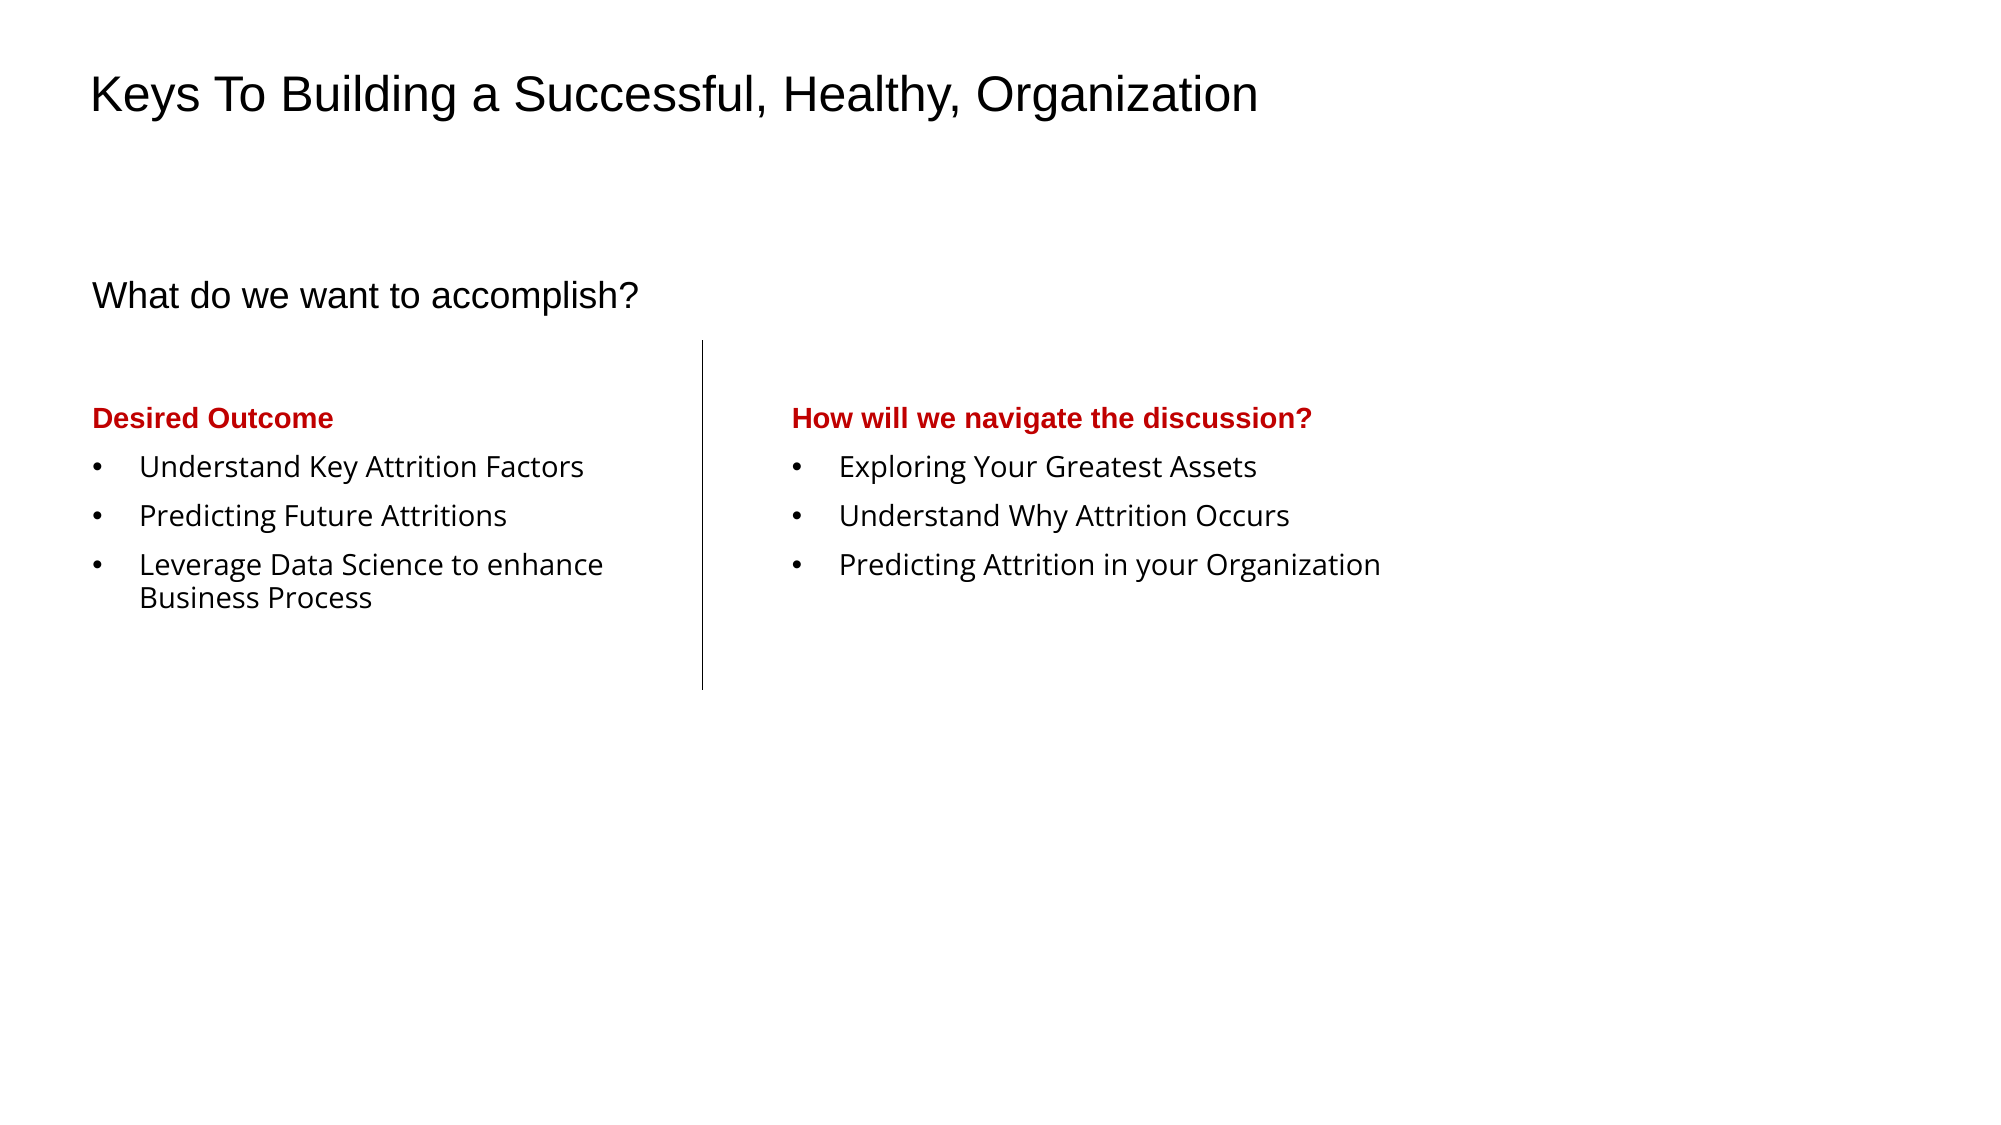

Keys To Building a Successful, Healthy, Organization
What do we want to accomplish?
Desired Outcome
Understand Key Attrition Factors
Predicting Future Attritions
Leverage Data Science to enhance Business Process
How will we navigate the discussion?
Exploring Your Greatest Assets
Understand Why Attrition Occurs
Predicting Attrition in your Organization